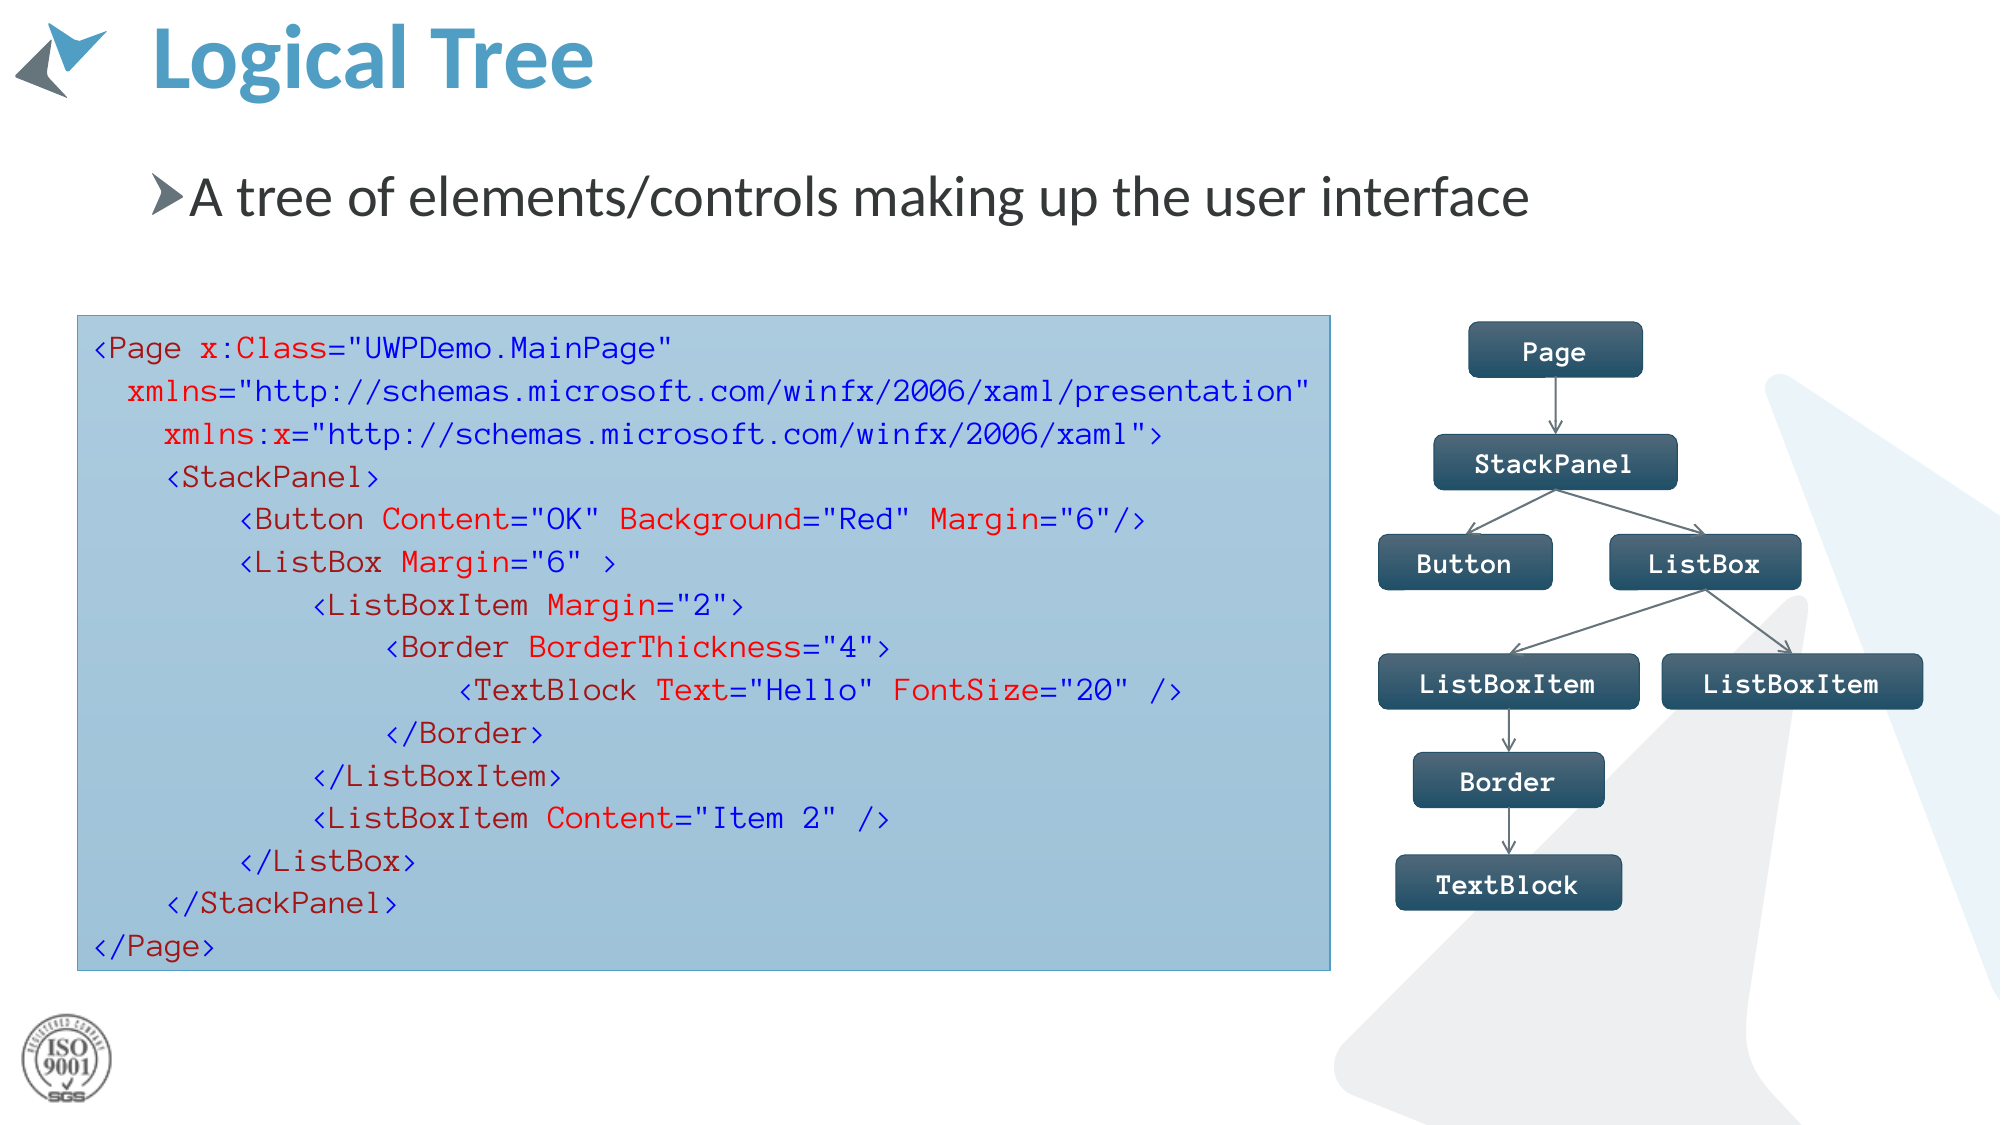

# Logical Tree
A tree of elements/controls making up the user interface

<Page x:Class="UWPDemo.MainPage"
  xmlns="http://schemas.microsoft.com/winfx/2006/xaml/presentation"
    xmlns:x="http://schemas.microsoft.com/winfx/2006/xaml">
    <StackPanel>
        <Button Content="OK" Background="Red" Margin="6"/>
        <ListBox Margin="6" >
            <ListBoxItem Margin="2">
                <Border BorderThickness="4">
                    <TextBlock Text="Hello" FontSize="20" />
                </Border>
            </ListBoxItem>
            <ListBoxItem Content="Item 2" />
        </ListBox>
    </StackPanel>
</Page>
Page
StackPanel
Button
ListBox
ListBoxItem
ListBoxItem
Border
TextBlock